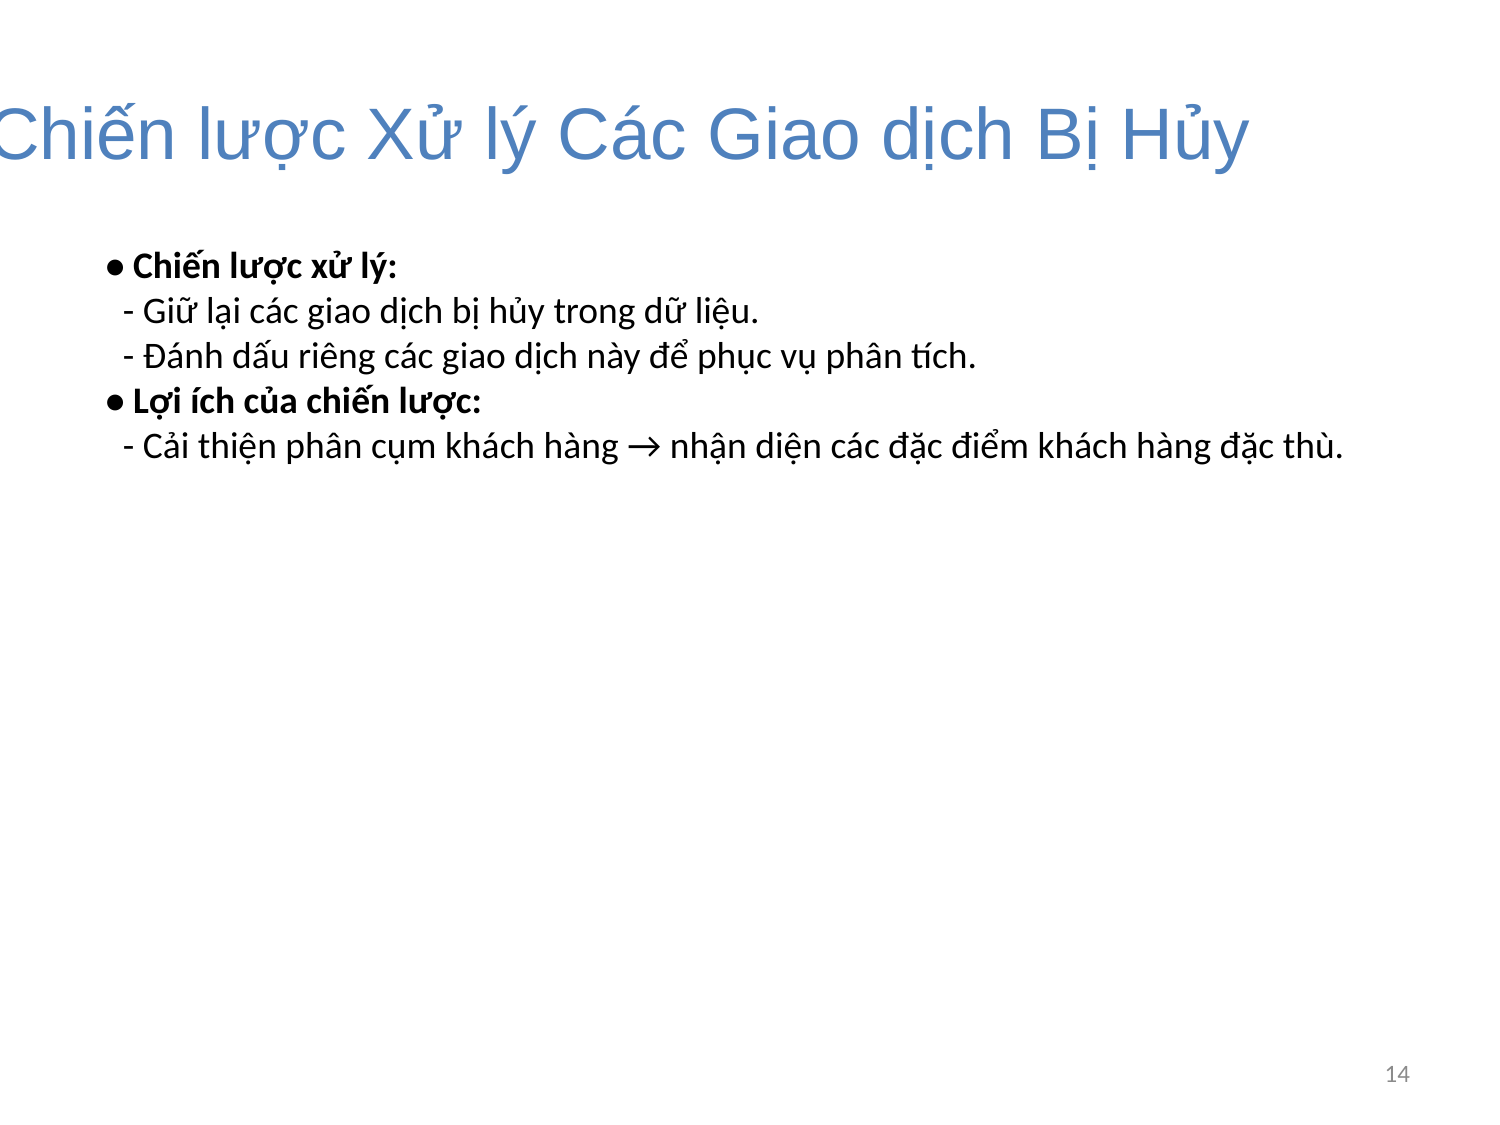

Chiến lược Xử lý Các Giao dịch Bị Hủy
• Chiến lược xử lý:
  - Giữ lại các giao dịch bị hủy trong dữ liệu.
  - Đánh dấu riêng các giao dịch này để phục vụ phân tích.
• Lợi ích của chiến lược:
  - Cải thiện phân cụm khách hàng → nhận diện các đặc điểm khách hàng đặc thù.
14